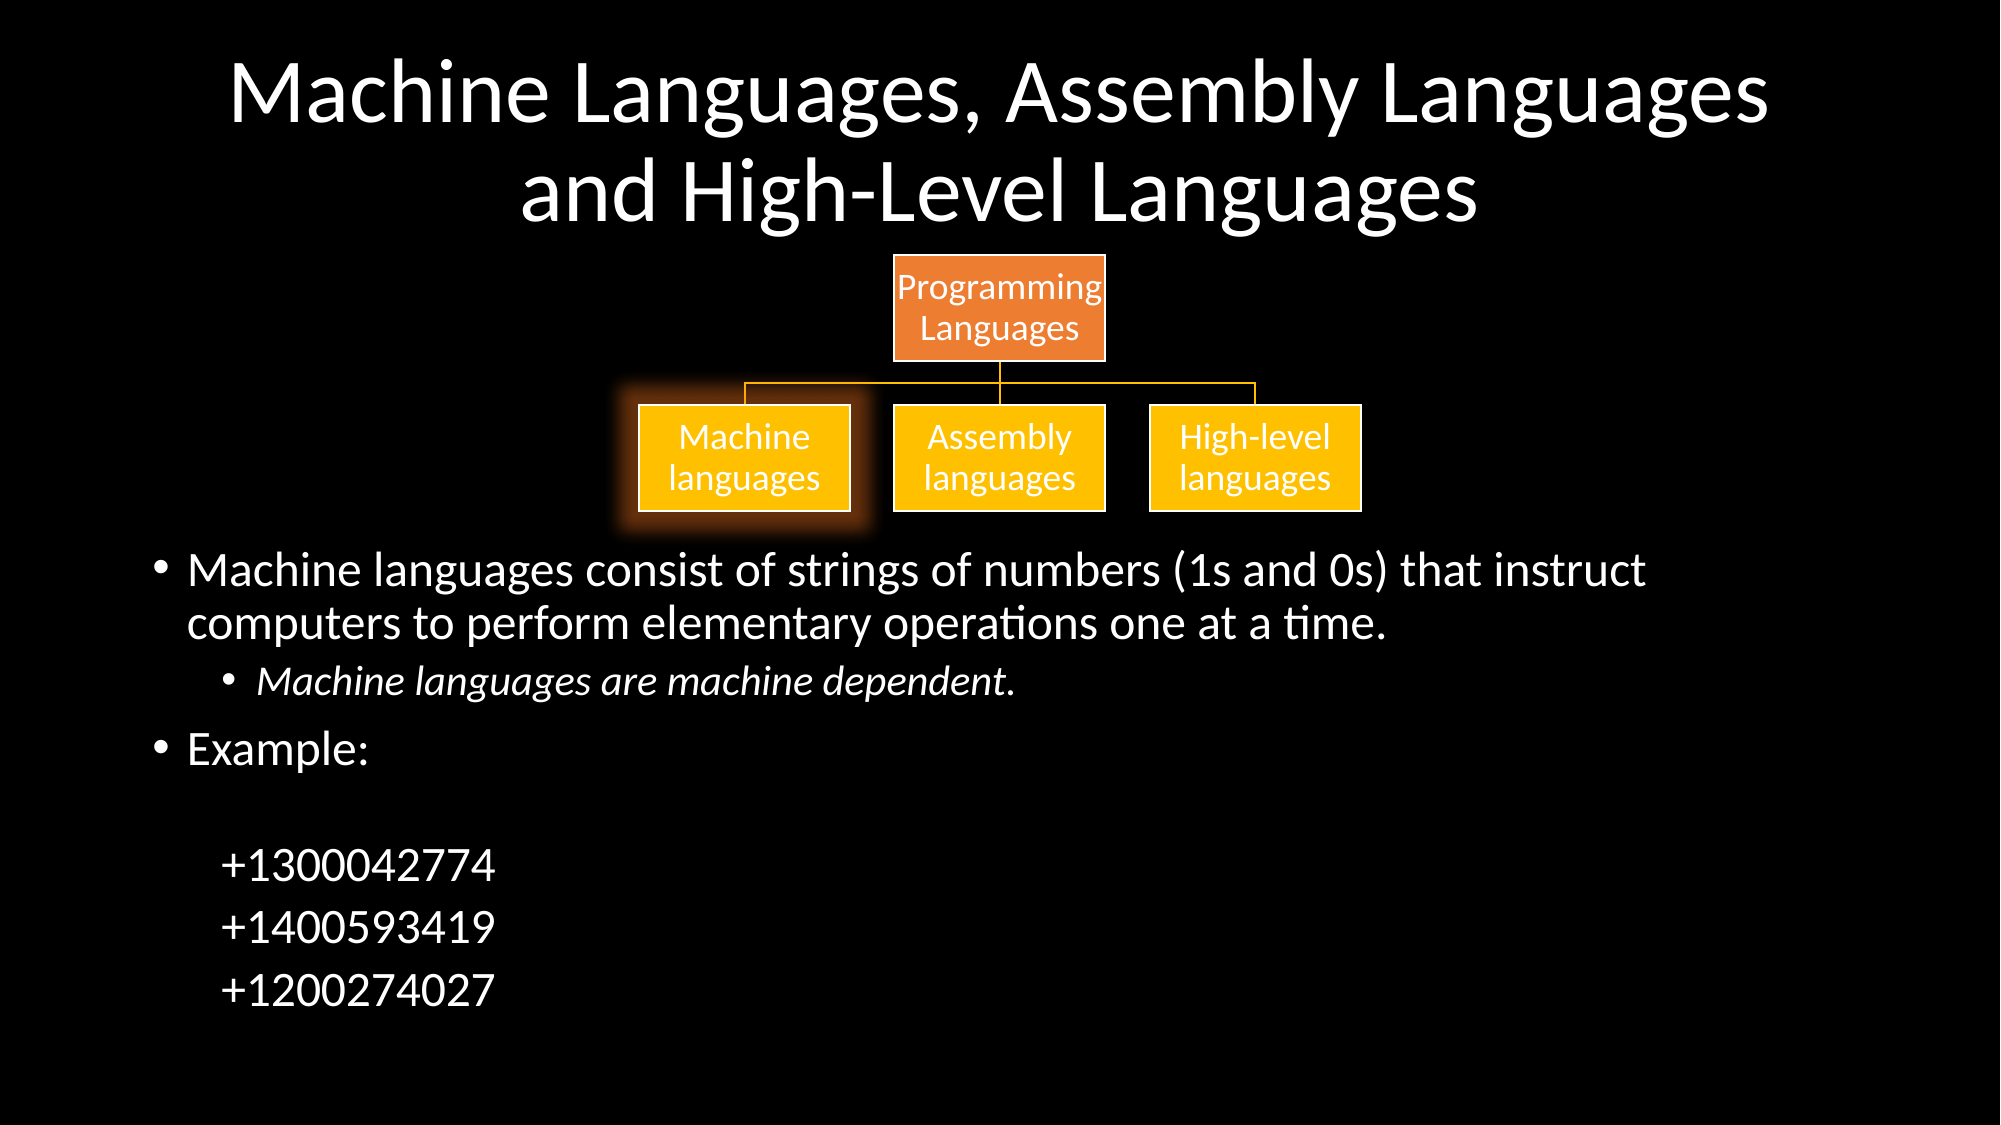

# Machine Languages, Assembly Languages and High-Level Languages
Programming Languages
Machine languages
Assembly languages
High-level languages

Machine languages consist of strings of numbers (1s and 0s) that instruct computers to perform elementary operations one at a time.
Machine languages are machine dependent.
Example:

					+1300042774
					+1400593419
					+1200274027